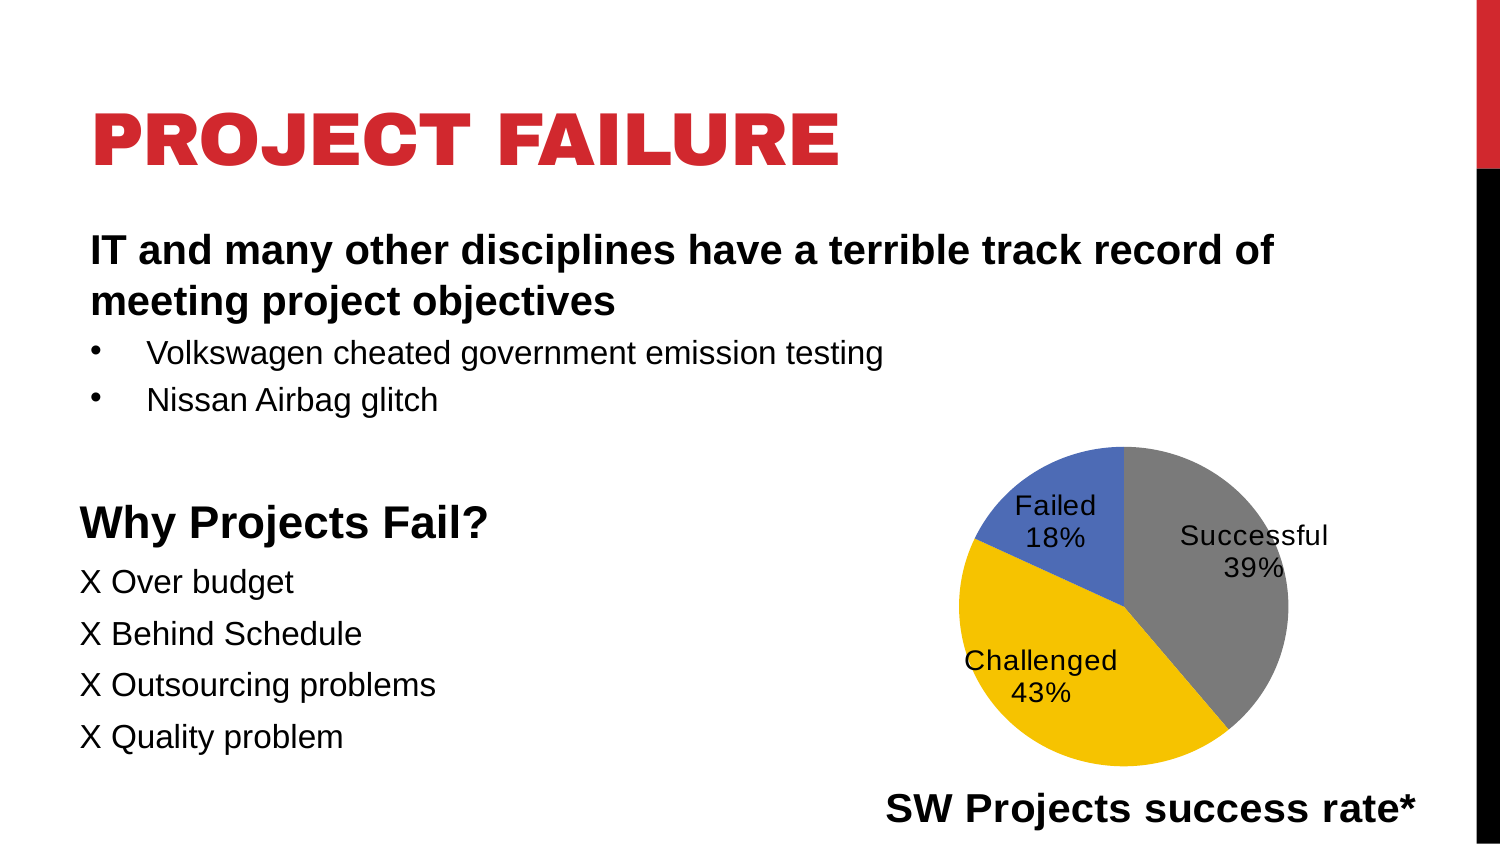

# Project Failure
IT and many other disciplines have a terrible track record of meeting project objectives
Volkswagen cheated government emission testing
Nissan Airbag glitch

### Chart: SW Projects success rate*

| Category | Sales |
|---|---|
| Successful | 0.39 |
| Challenged | 0.43 |
| Failed | 0.18 |
Why Projects Fail?
X Over budget
X Behind Schedule
X Outsourcing problems
X Quality problem